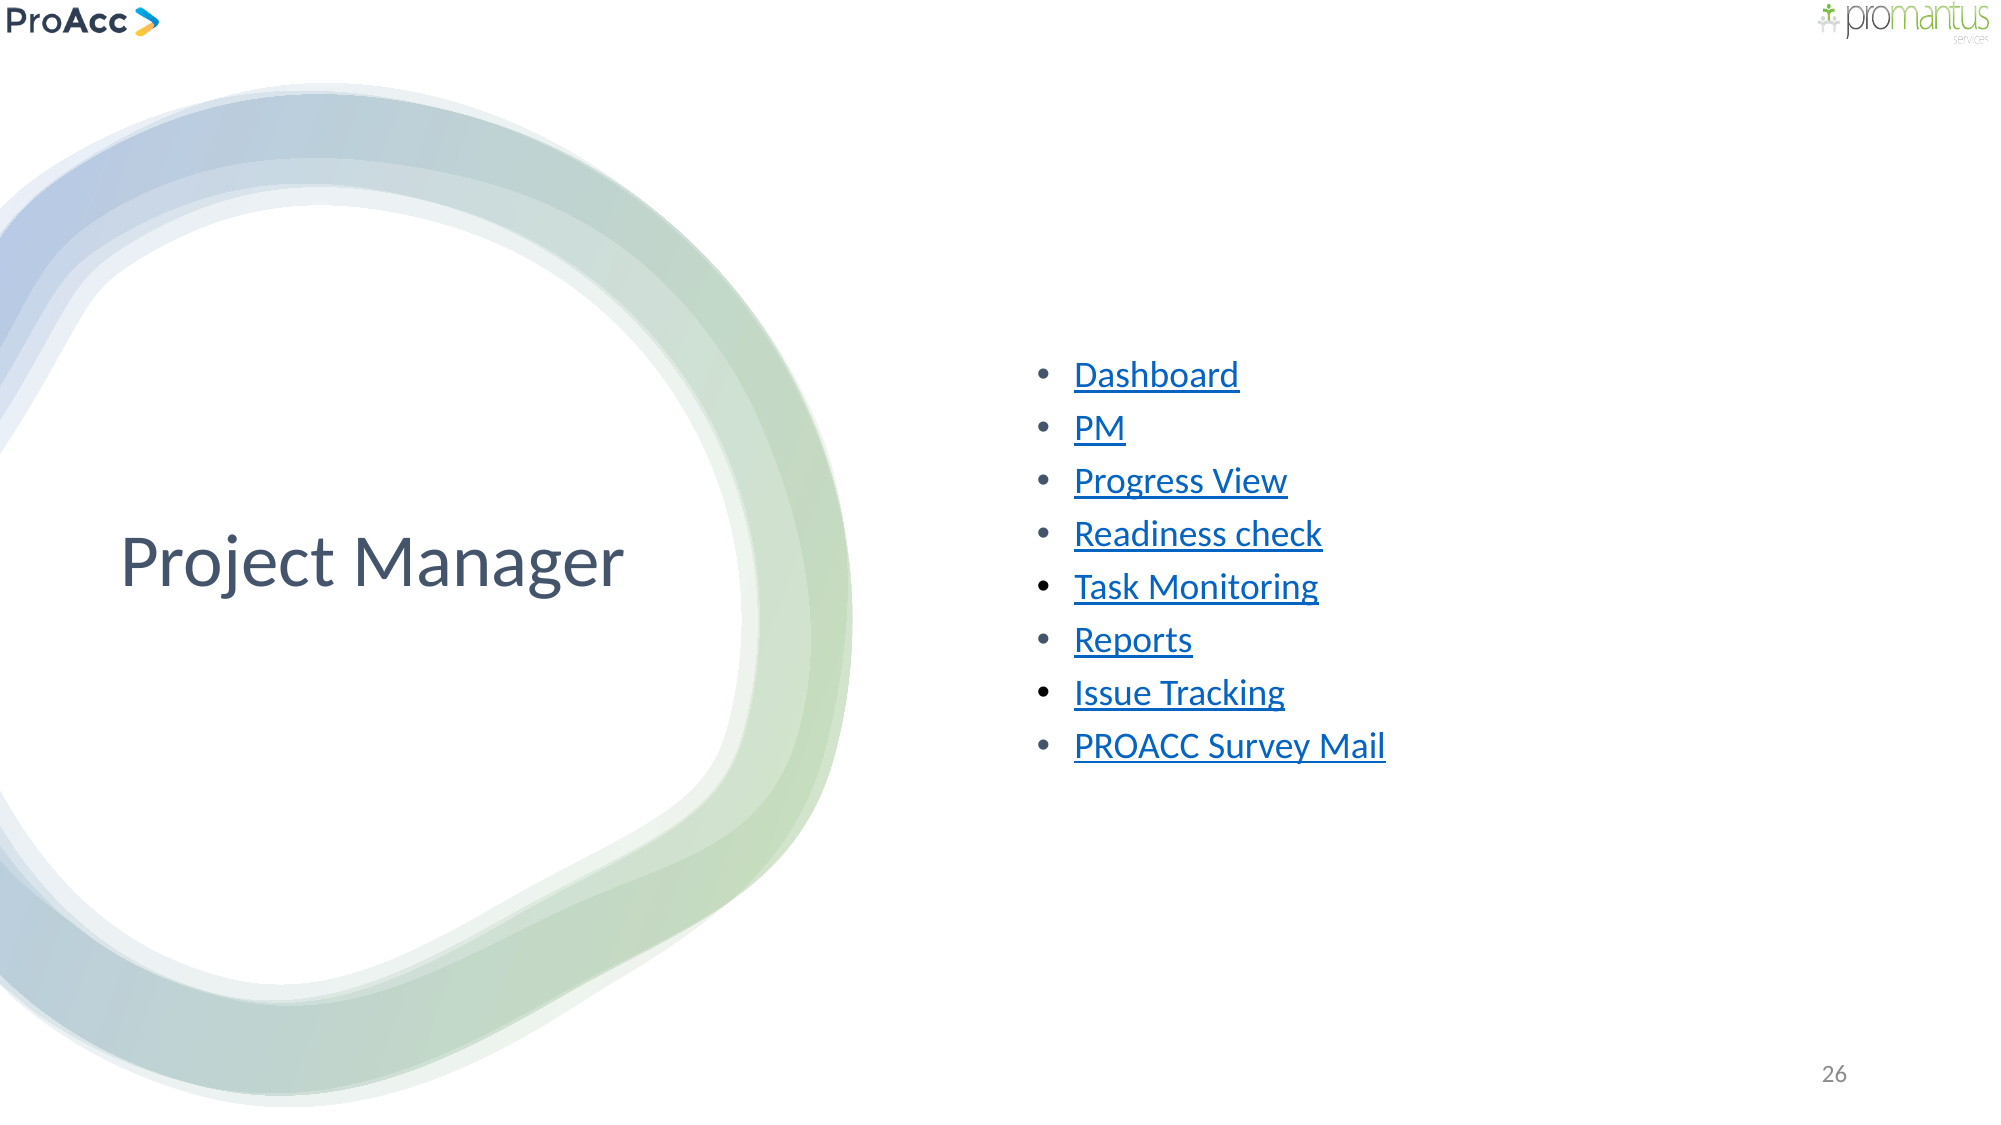

Dashboard
PM
Progress View
Readiness check
Task Monitoring
Reports
Issue Tracking
PROACC Survey Mail
# Project Manager
26